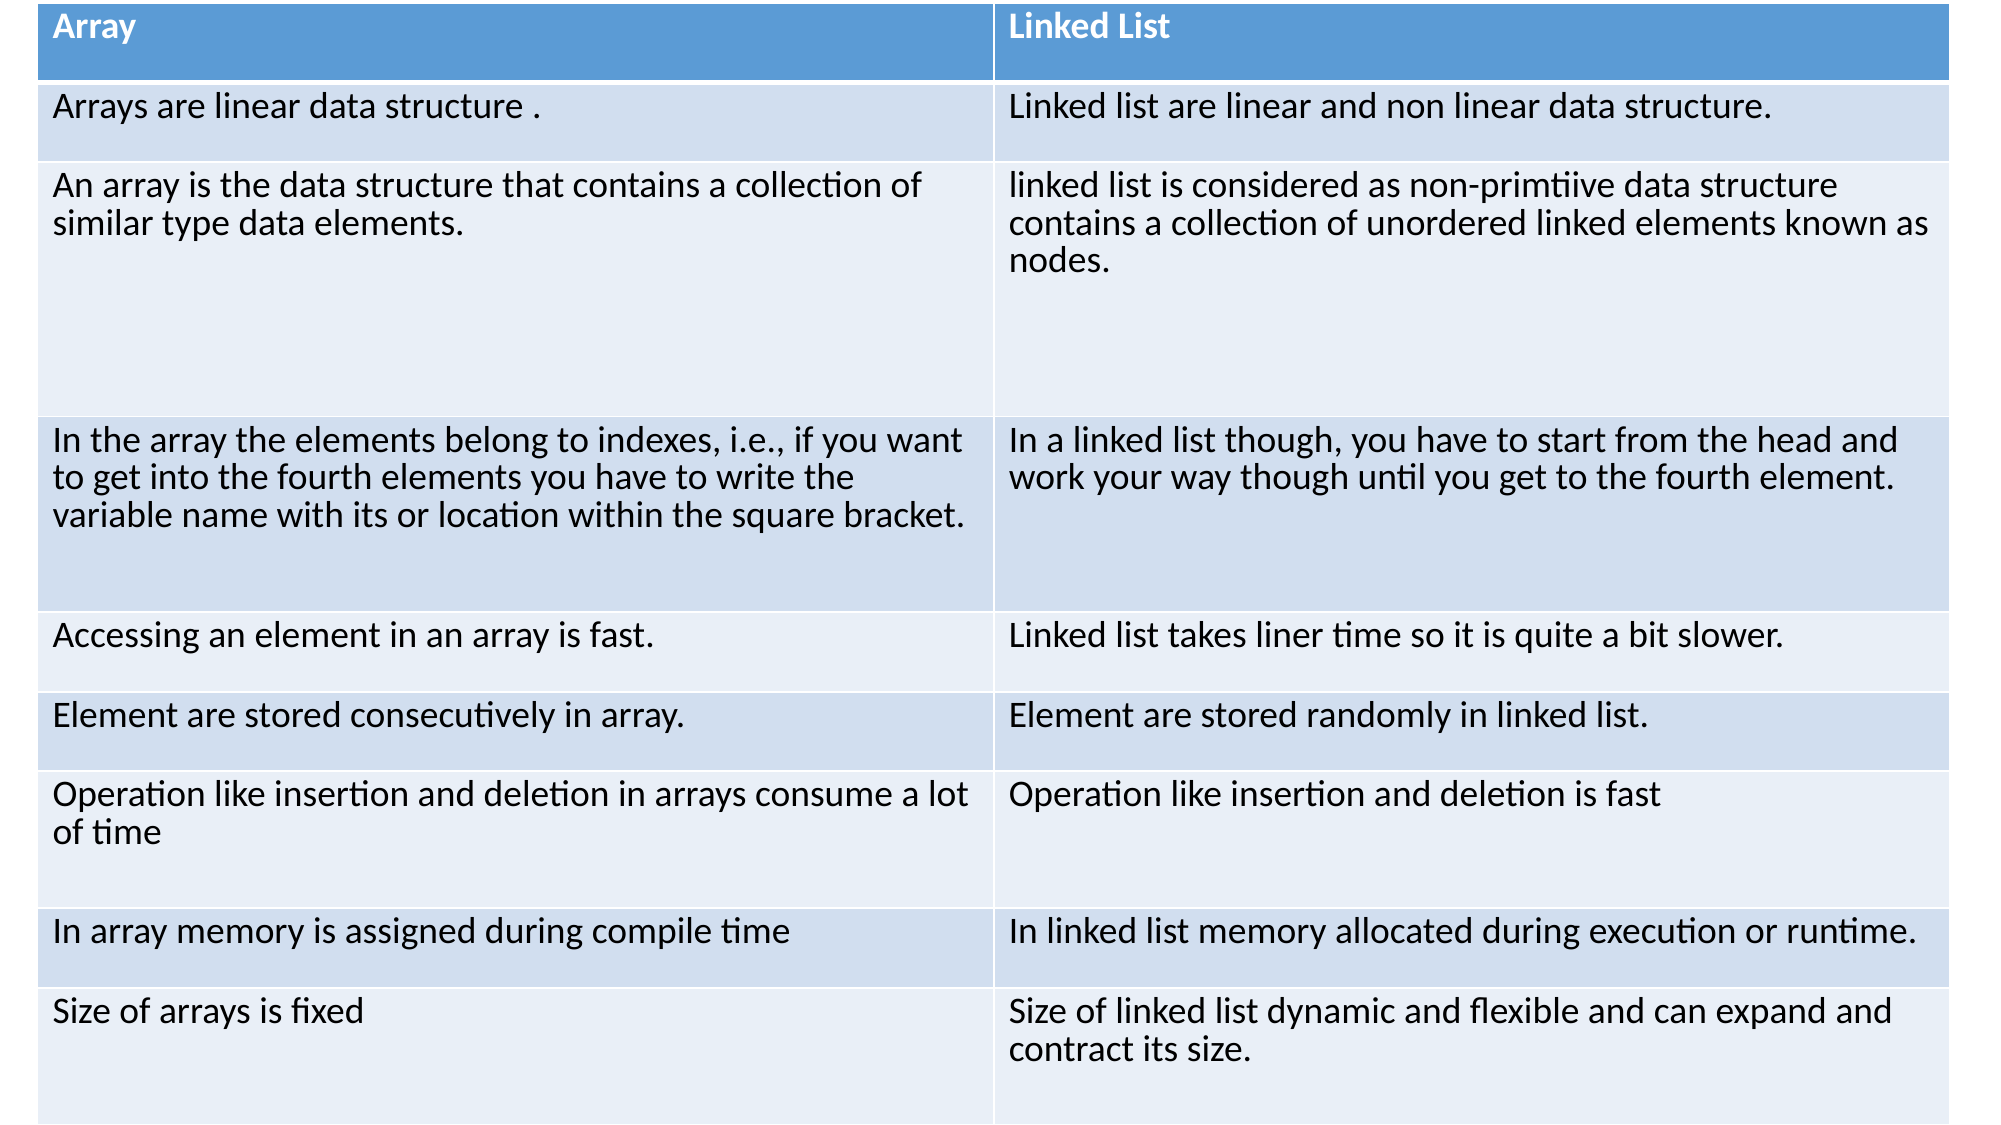

| Array | Linked List |
| --- | --- |
| Arrays are linear data structure . | Linked list are linear and non linear data structure. |
| An array is the data structure that contains a collection of similar type data elements. | linked list is considered as non-primtiive data structure contains a collection of unordered linked elements known as nodes. |
| In the array the elements belong to indexes, i.e., if you want to get into the fourth elements you have to write the variable name with its or location within the square bracket. | In a linked list though, you have to start from the head and work your way though until you get to the fourth element. |
| Accessing an element in an array is fast. | Linked list takes liner time so it is quite a bit slower. |
| Element are stored consecutively in array. | Element are stored randomly in linked list. |
| Operation like insertion and deletion in arrays consume a lot of time | Operation like insertion and deletion is fast |
| In array memory is assigned during compile time | In linked list memory allocated during execution or runtime. |
| Size of arrays is fixed | Size of linked list dynamic and flexible and can expand and contract its size. |
Ashutosh Sonawane
28